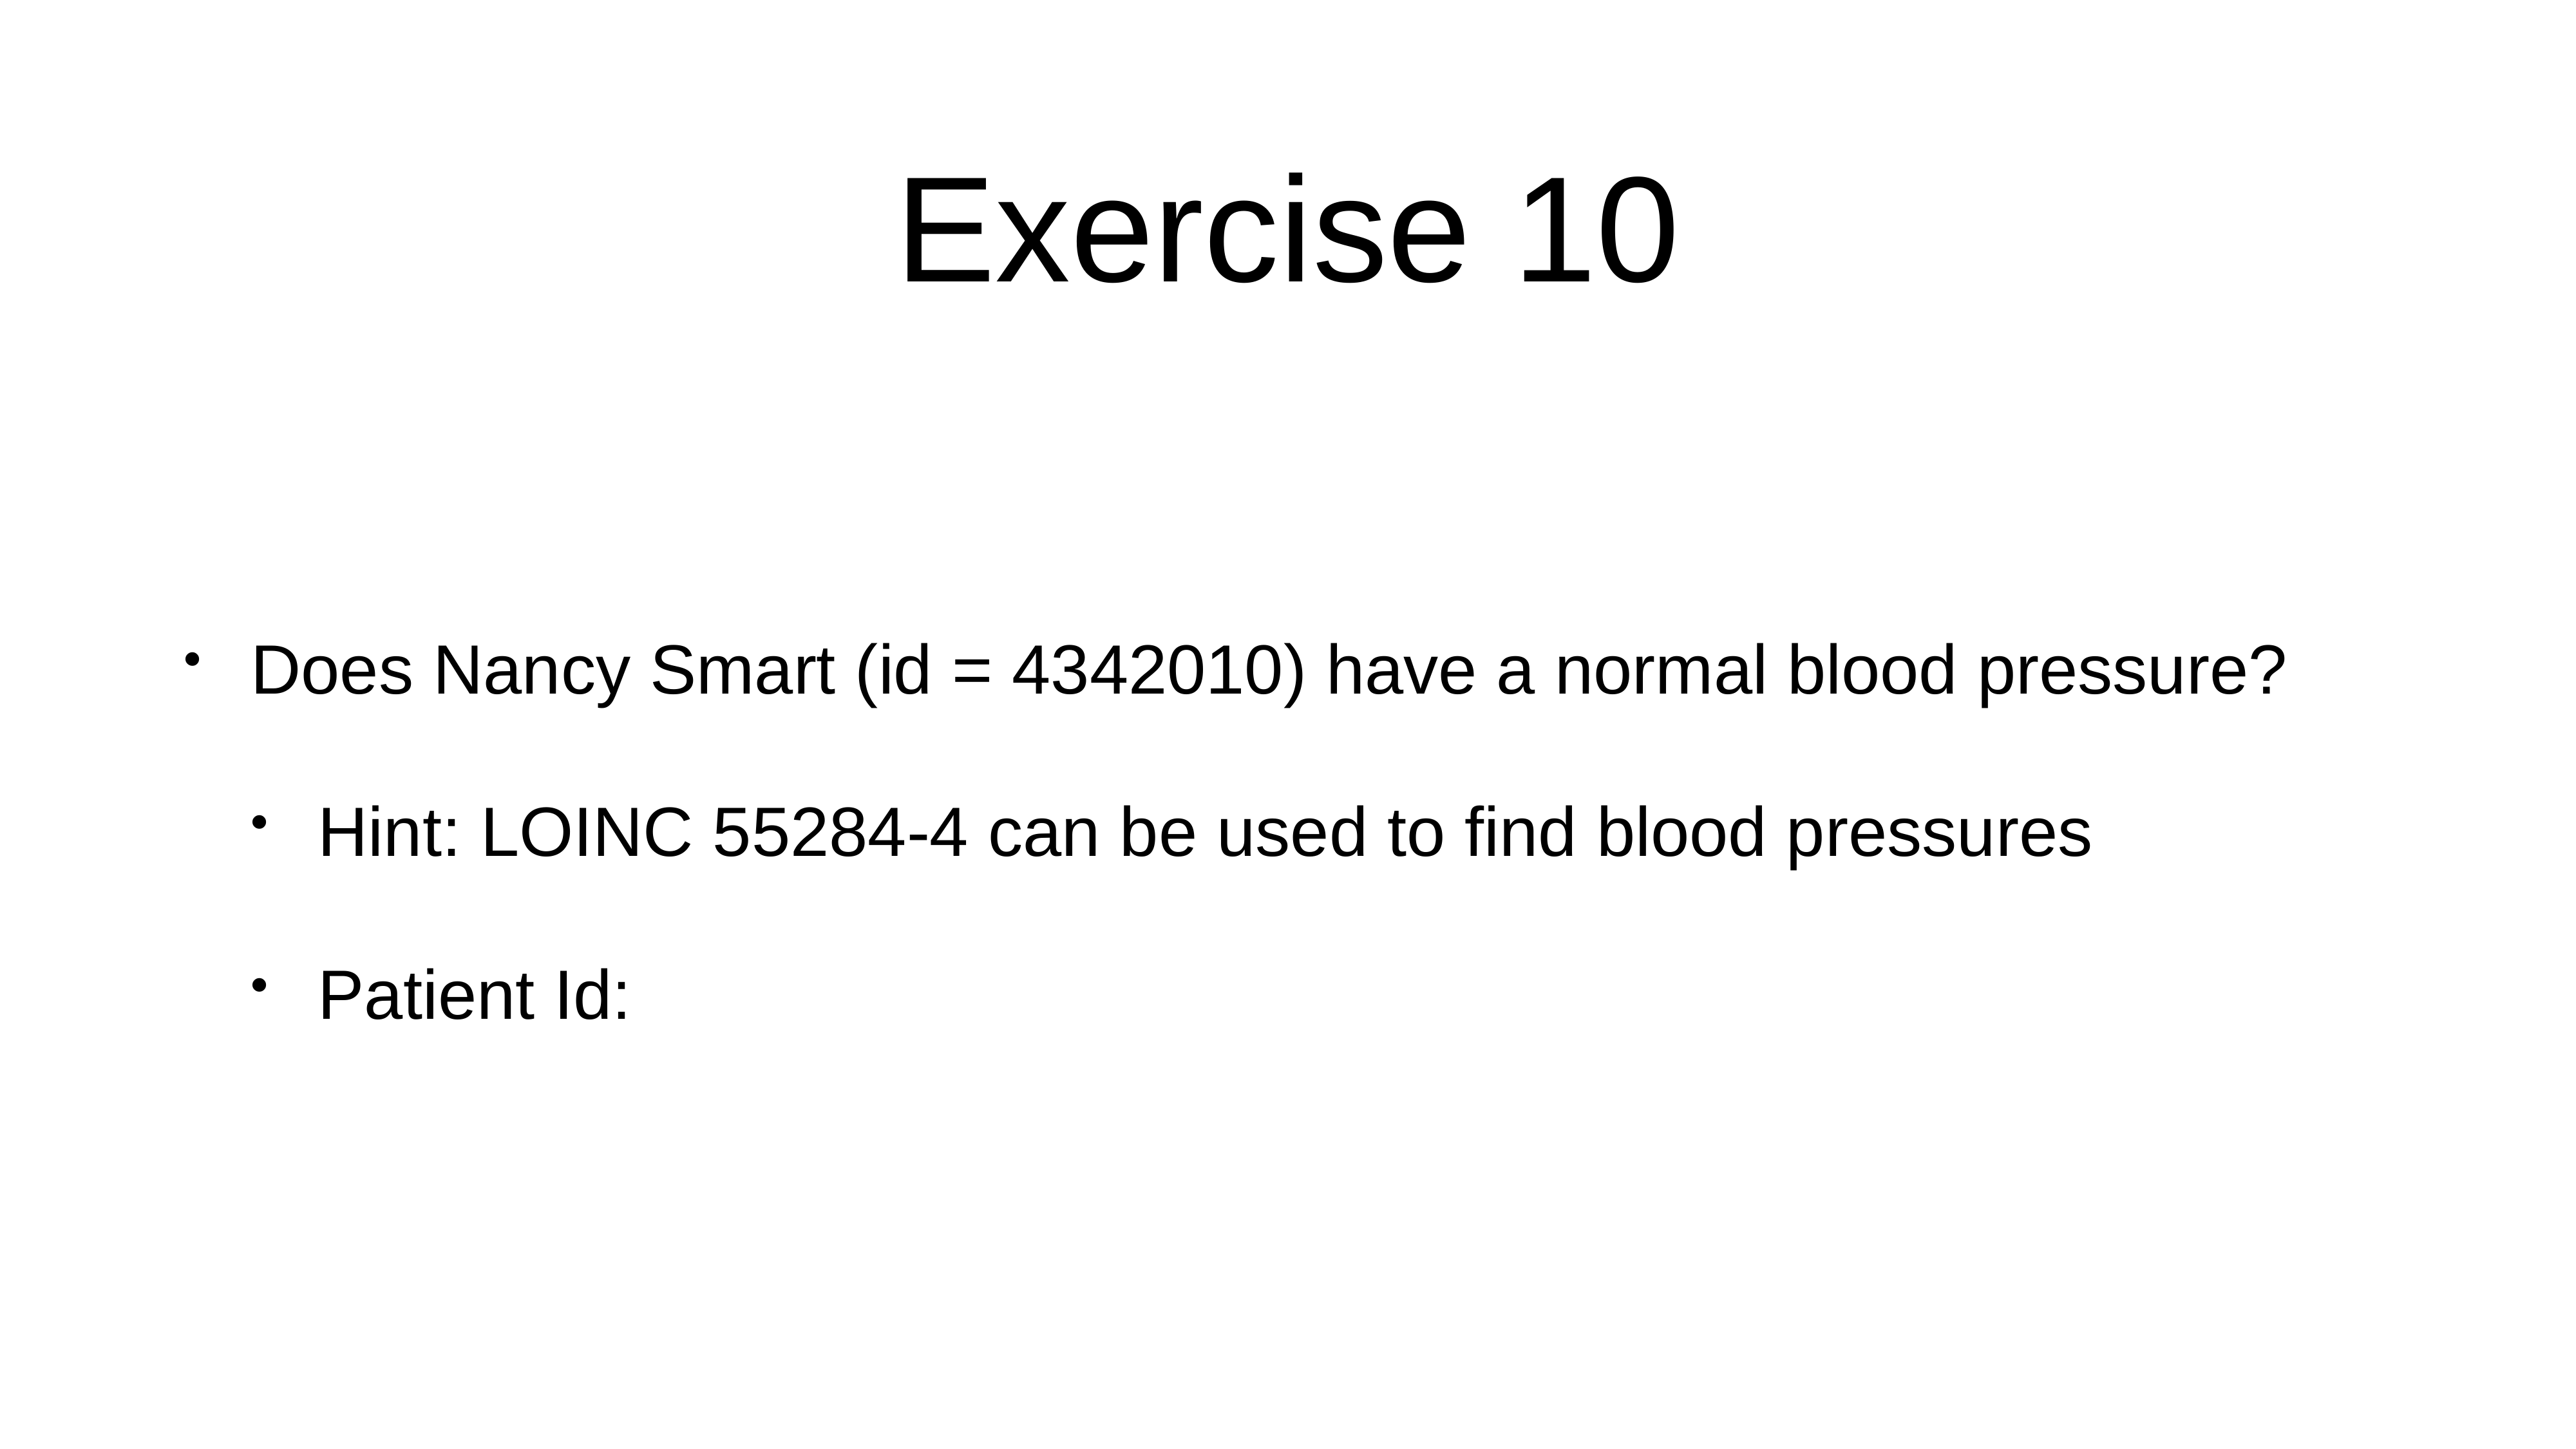

# Exercise 10
Does Nancy Smart (id = 4342010) have a normal blood pressure?
Hint: LOINC 55284-4 can be used to find blood pressures
Patient Id: